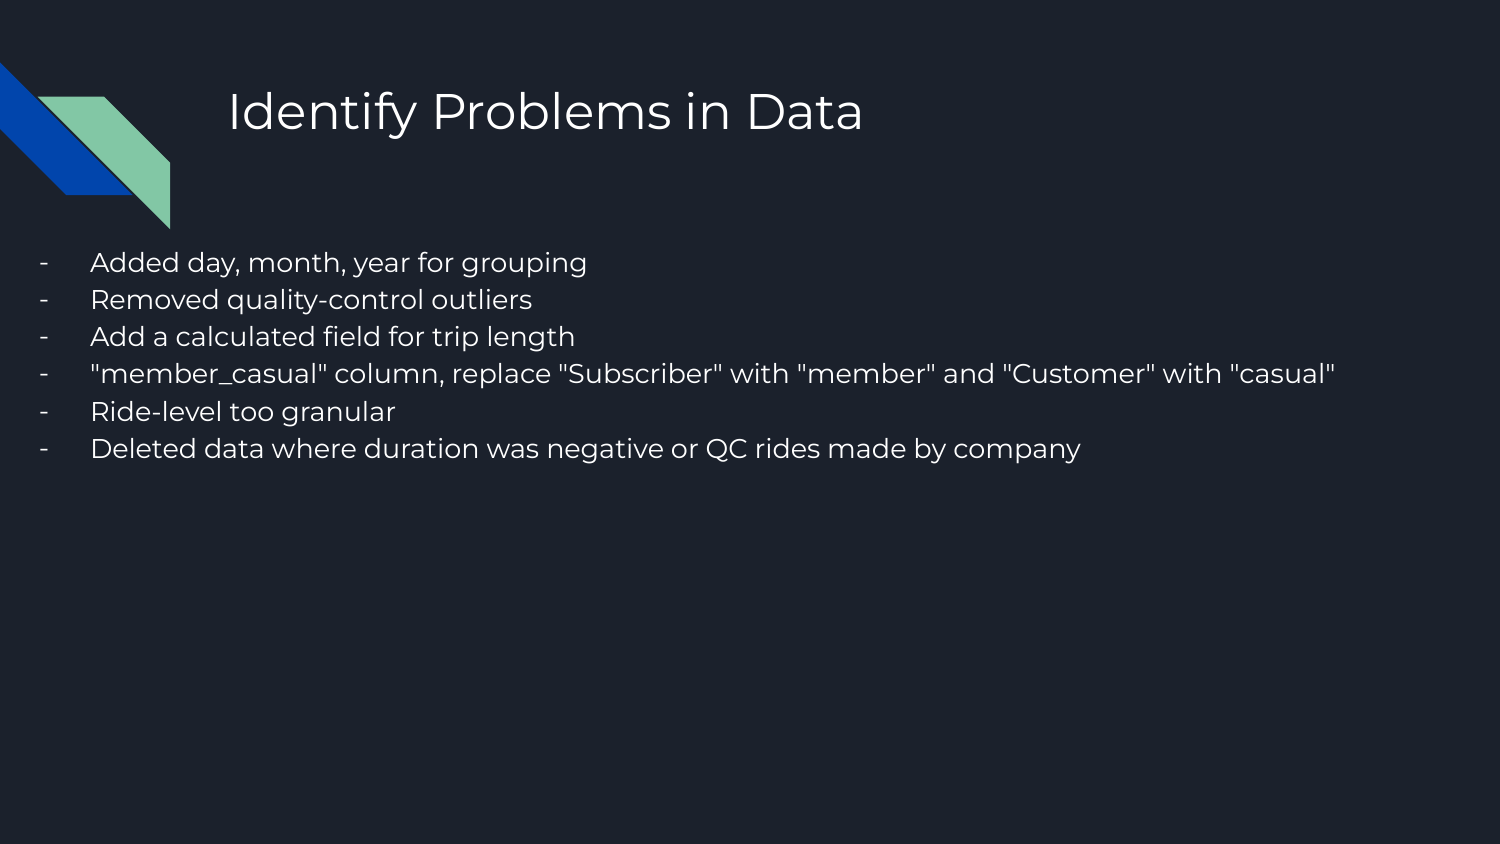

# Identify Problems in Data
Added day, month, year for grouping
Removed quality-control outliers
Add a calculated field for trip length
"member_casual" column, replace "Subscriber" with "member" and "Customer" with "casual"
Ride-level too granular
Deleted data where duration was negative or QC rides made by company